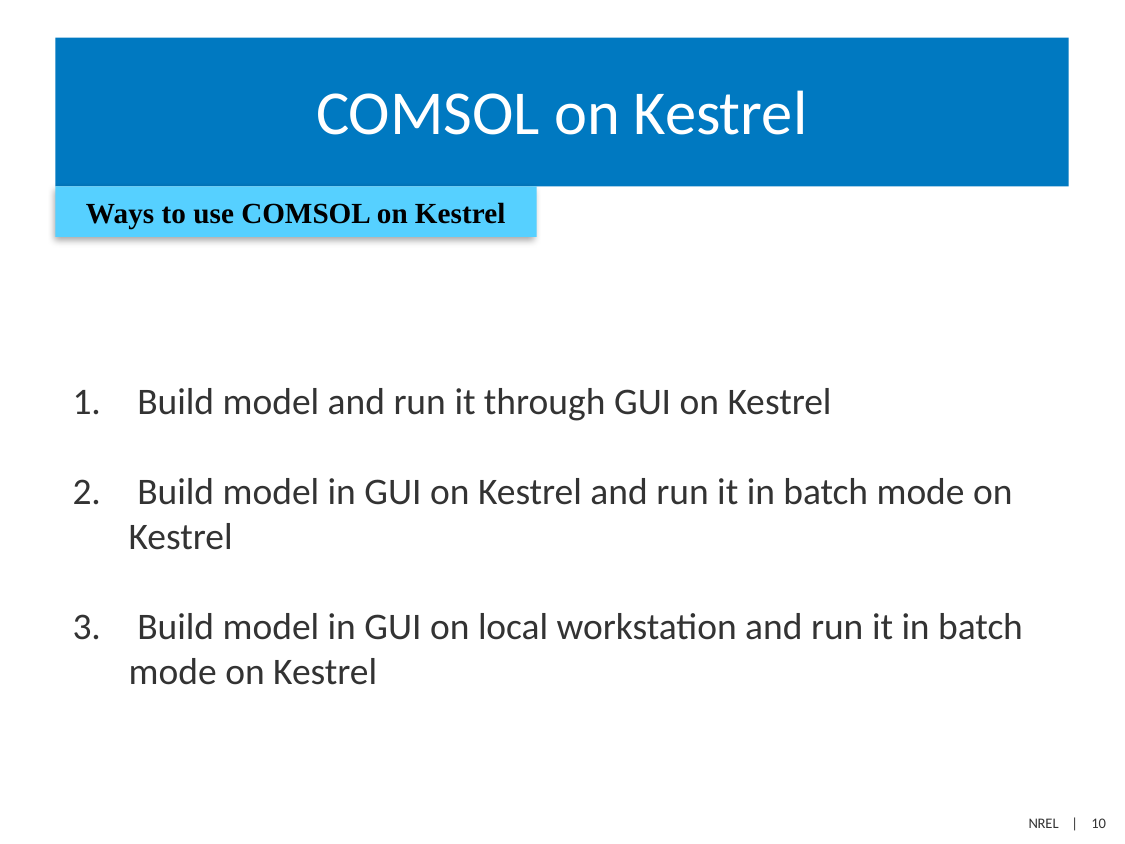

# COMSOL on Kestrel
Ways to use COMSOL on Kestrel
 Build model and run it through GUI on Kestrel

 Build model in GUI on Kestrel and run it in batch mode on Kestrel

 Build model in GUI on local workstation and run it in batch mode on Kestrel